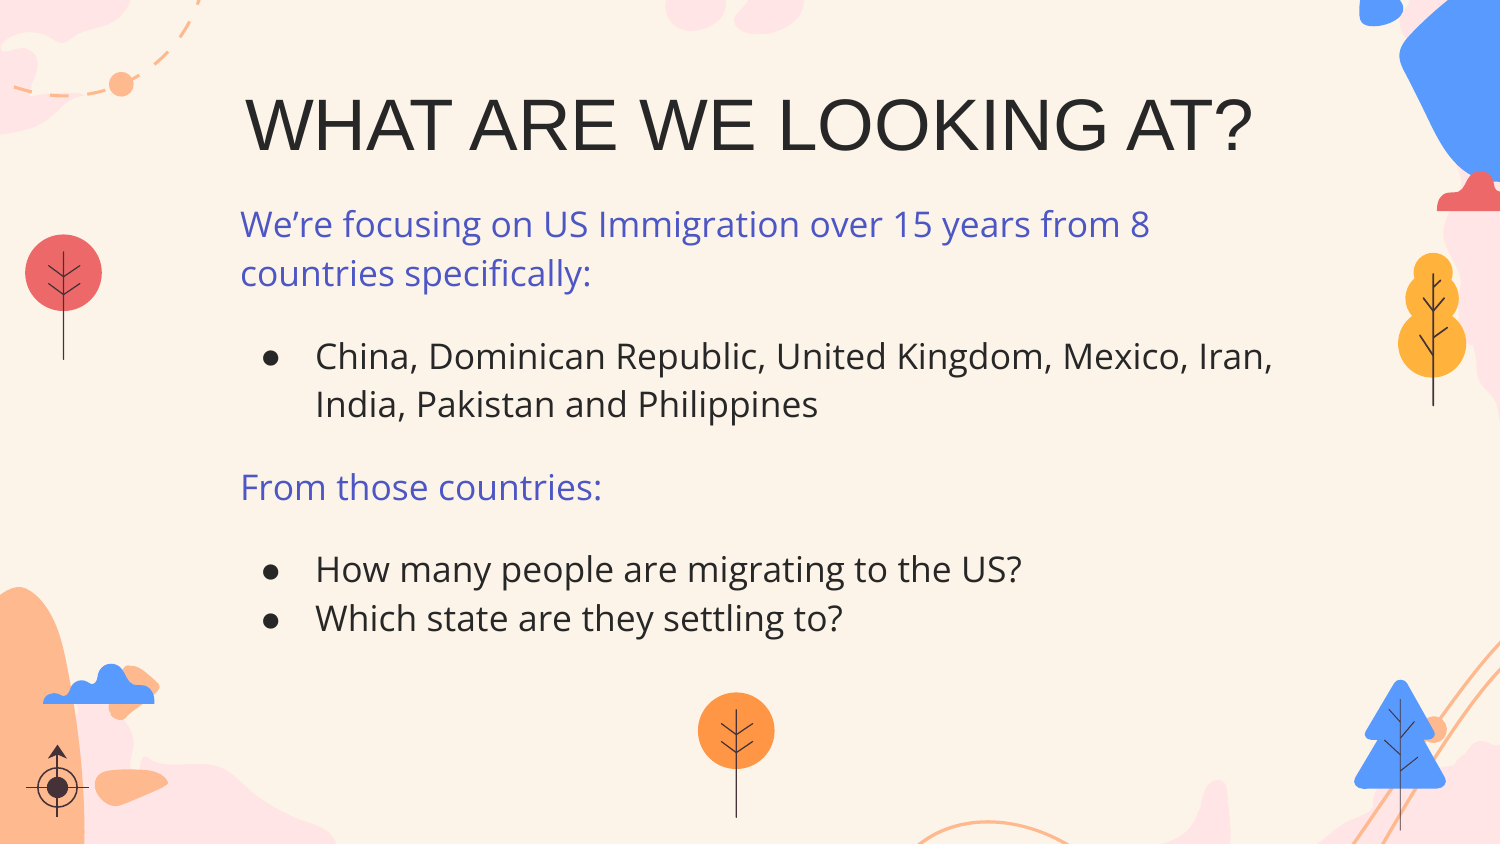

# WHAT ARE WE LOOKING AT?

We’re focusing on US Immigration over 15 years from 8 countries specifically:
China, Dominican Republic, United Kingdom, Mexico, Iran, India, Pakistan and Philippines
From those countries:
How many people are migrating to the US?
Which state are they settling to?